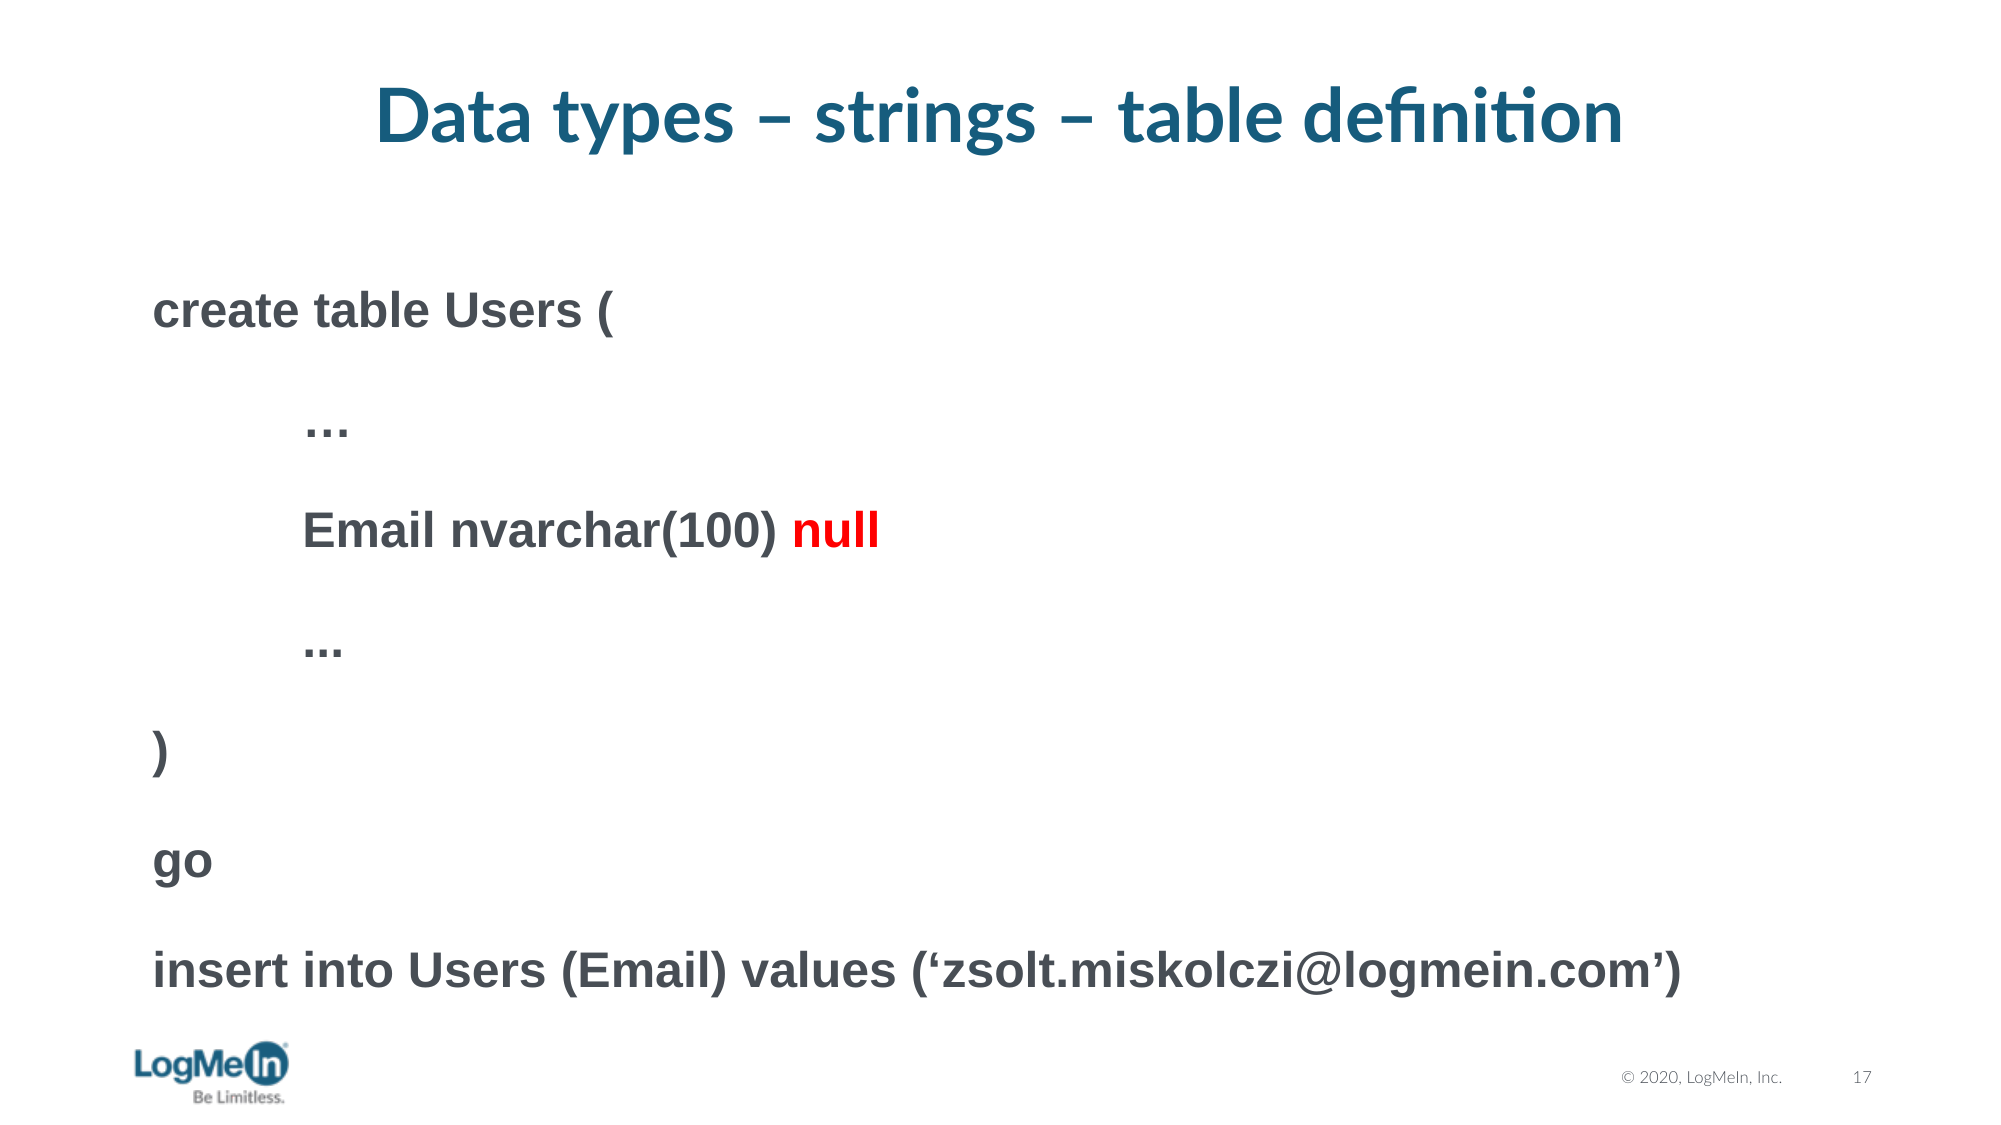

# Data types – strings – table definition
create table Users (
	…
	Email nvarchar(100) null
	...
)
go
insert into Users (Email) values (‘zsolt.miskolczi@logmein.com’)